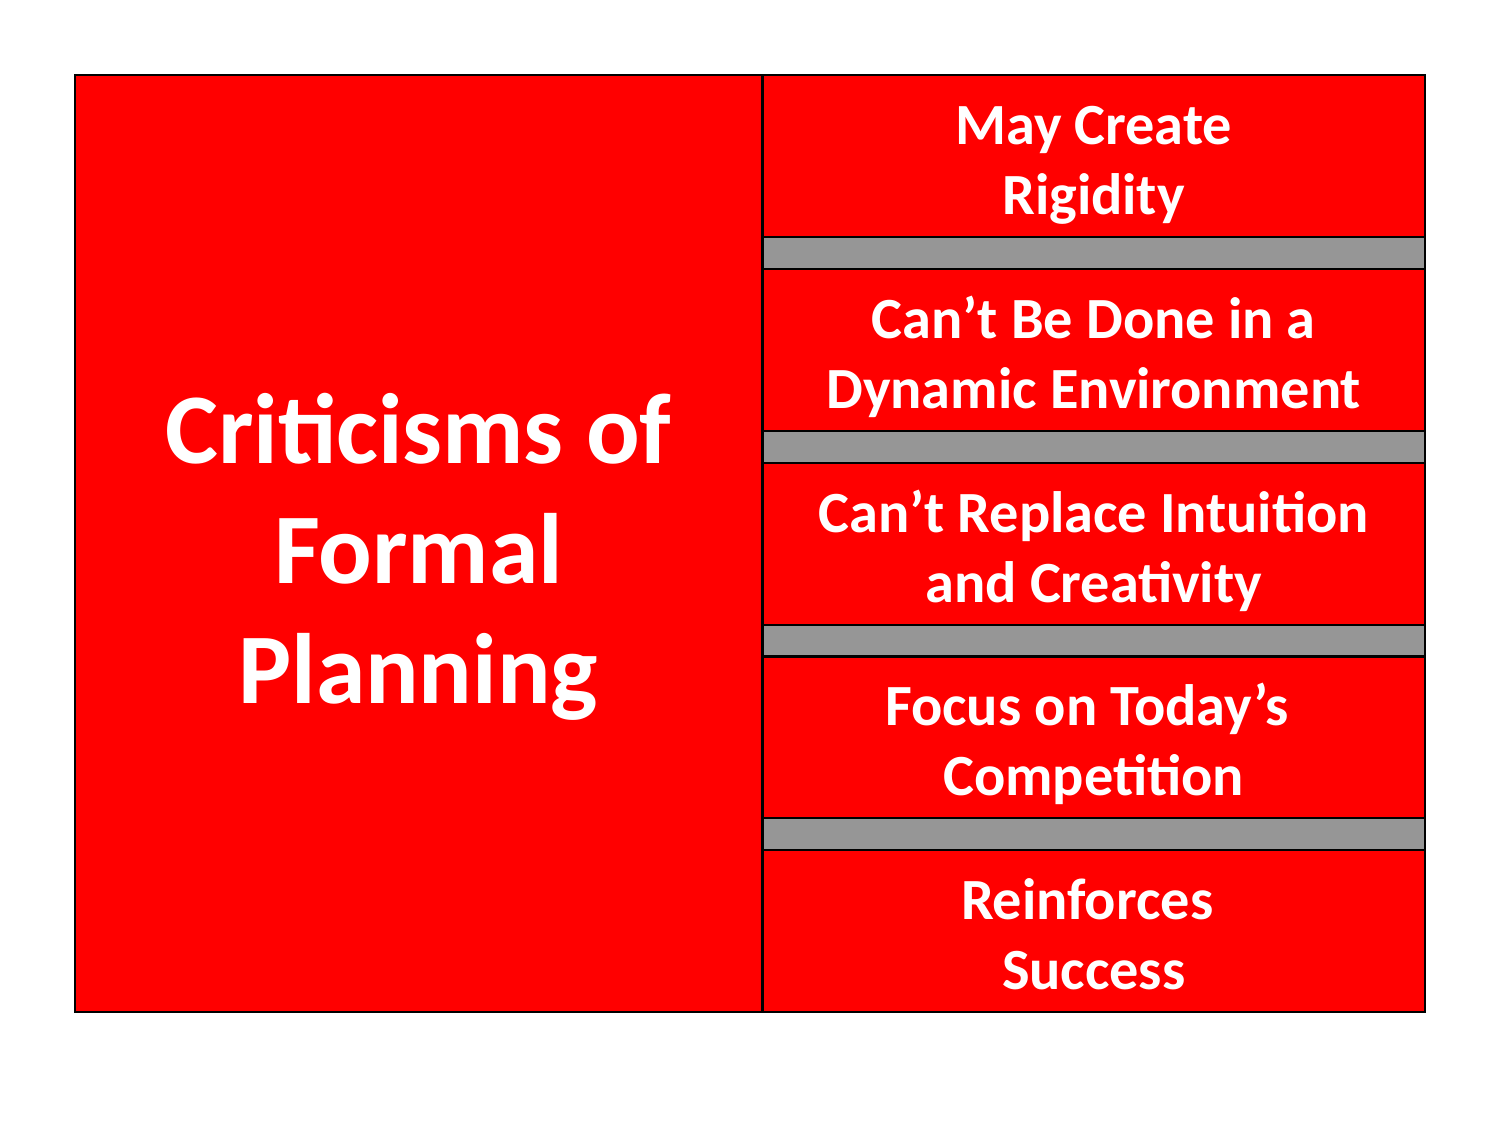

Criticisms of
Formal
Planning

May Create
Rigidity
Can’t Be Done in a
Dynamic Environment
Can’t Replace Intuition
and Creativity
Focus on Today’s
Competition
Reinforces
Success